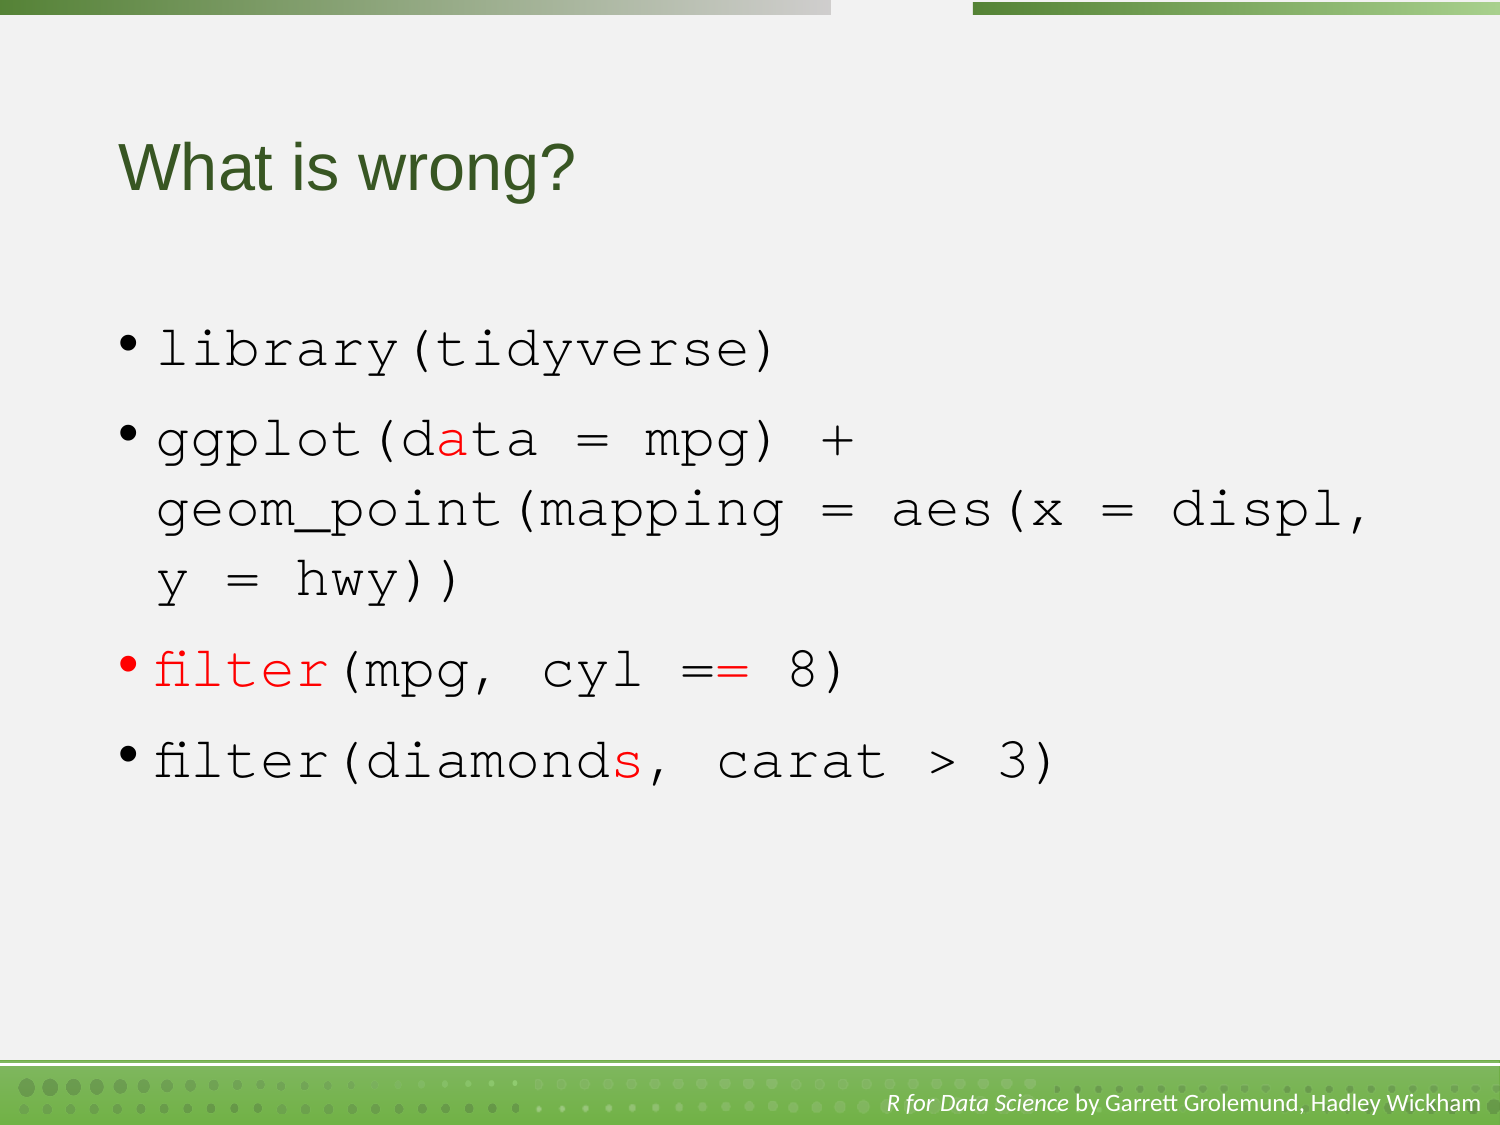

# What is wrong?
library(tidyverse)
ggplot(data = mpg) + geom_point(mapping = aes(x = displ, y = hwy))
filter(mpg, cyl == 8)
filter(diamonds, carat > 3)
R for Data Science by Garrett Grolemund, Hadley Wickham